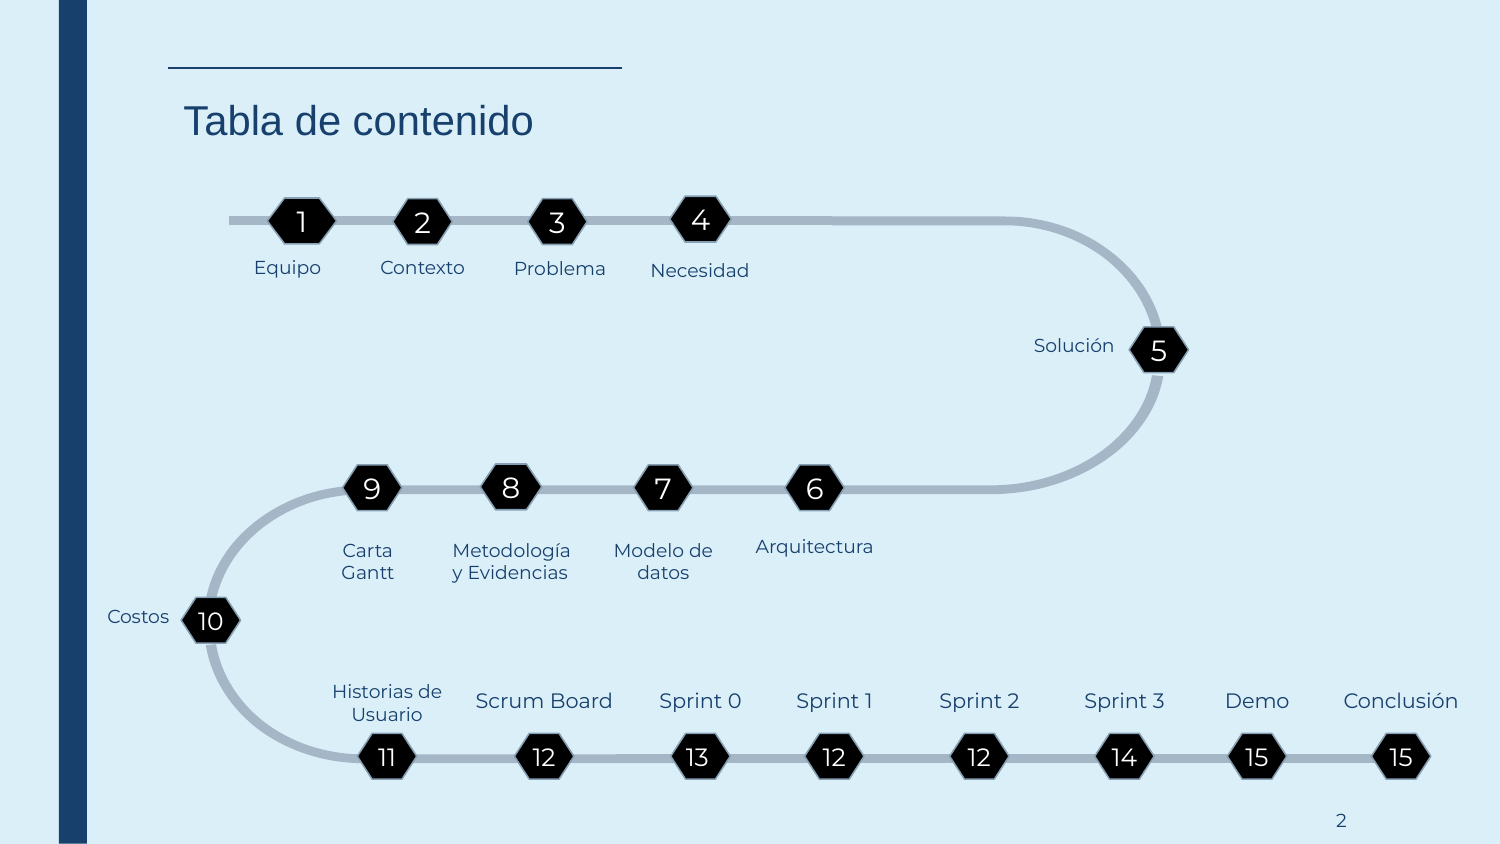

Tabla de contenido
4
1
8

2
3
Equipo
Contexto
Problema
Necesidad
Solución
5
9
7
6
Carta Gantt
Metodología y Evidencias
Modelo de datos
Arquitectura
Costos
10
Historias de Usuario
Scrum Board
Sprint 0
Sprint 3
Demo
Conclusión
Sprint 1
Sprint 2
11
12
13
14
15
15
12
12

2